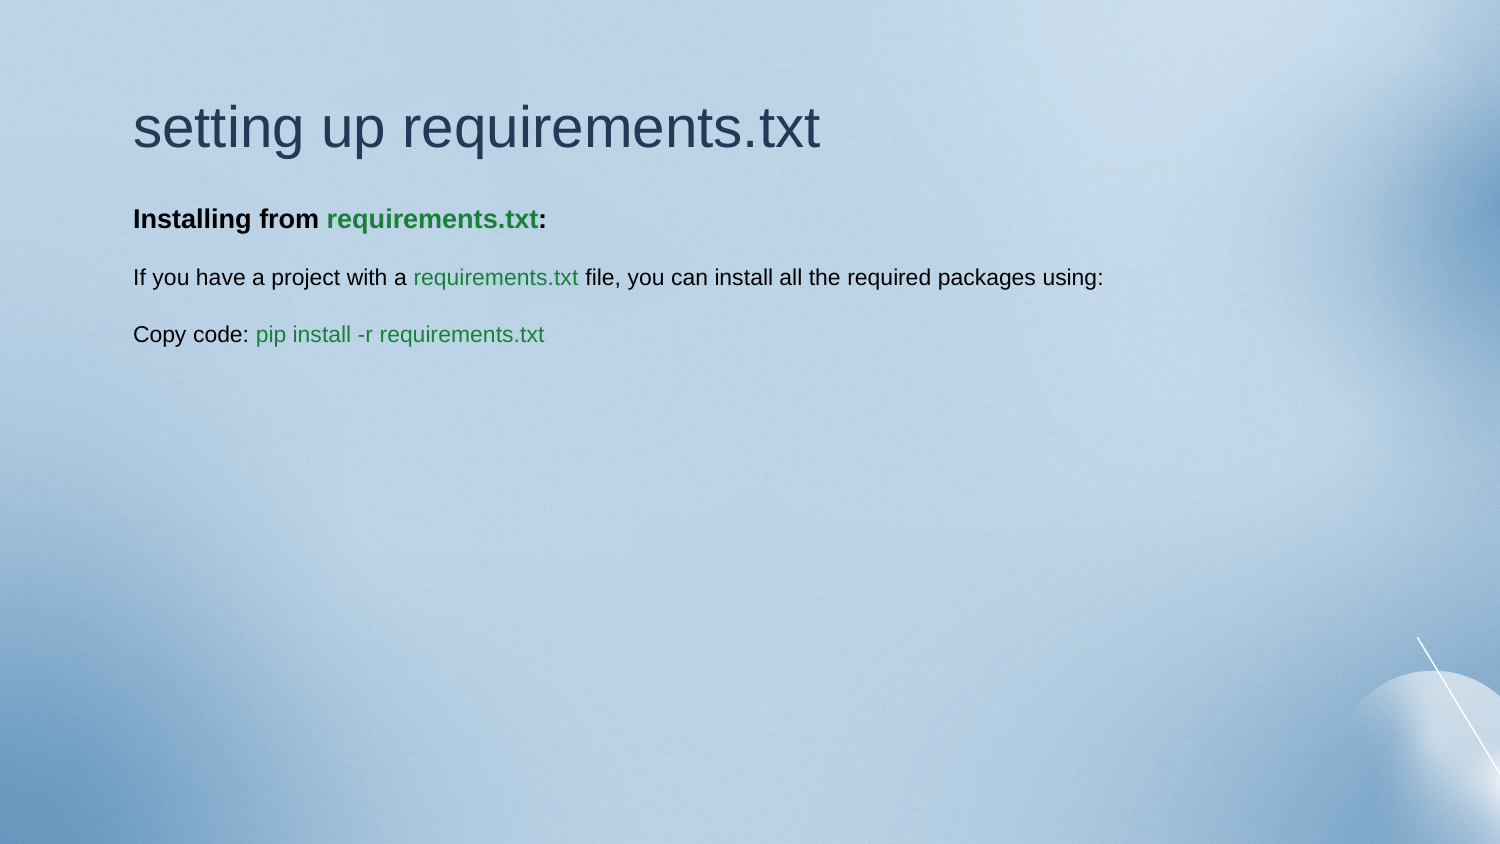

# setting up requirements.txt
Installing from requirements.txt:
If you have a project with a requirements.txt file, you can install all the required packages using:
Copy code: pip install -r requirements.txt